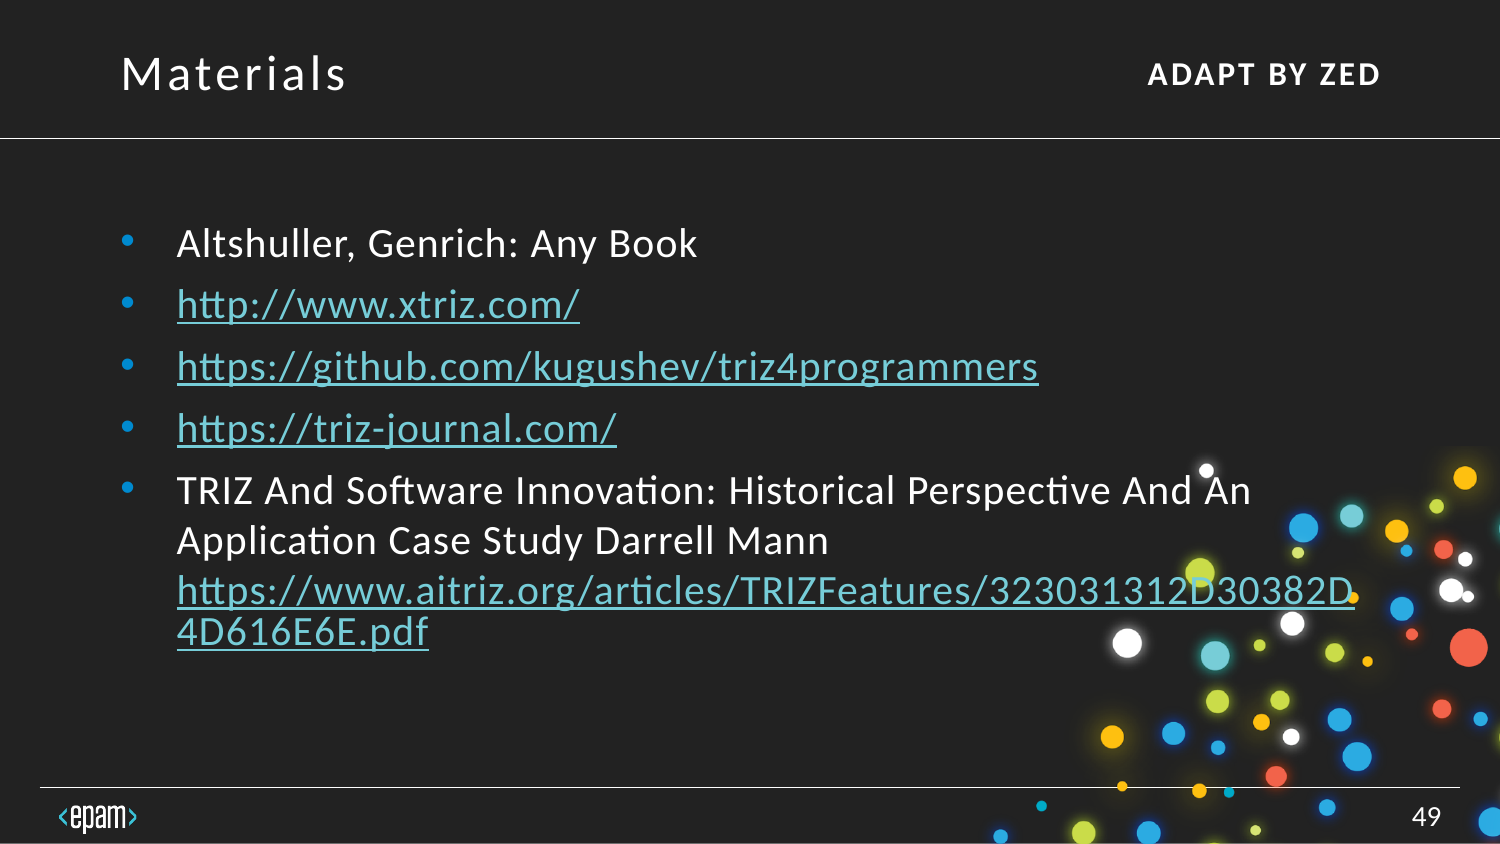

Materials
Altshuller, Genrich: Any Book
http://www.xtriz.com/
https://github.com/kugushev/triz4programmers
https://triz-journal.com/
TRIZ And Software Innovation: Historical Perspective And An Application Case Study Darrell Mann https://www.aitriz.org/articles/TRIZFeatures/323031312D30382D4D616E6E.pdf

49